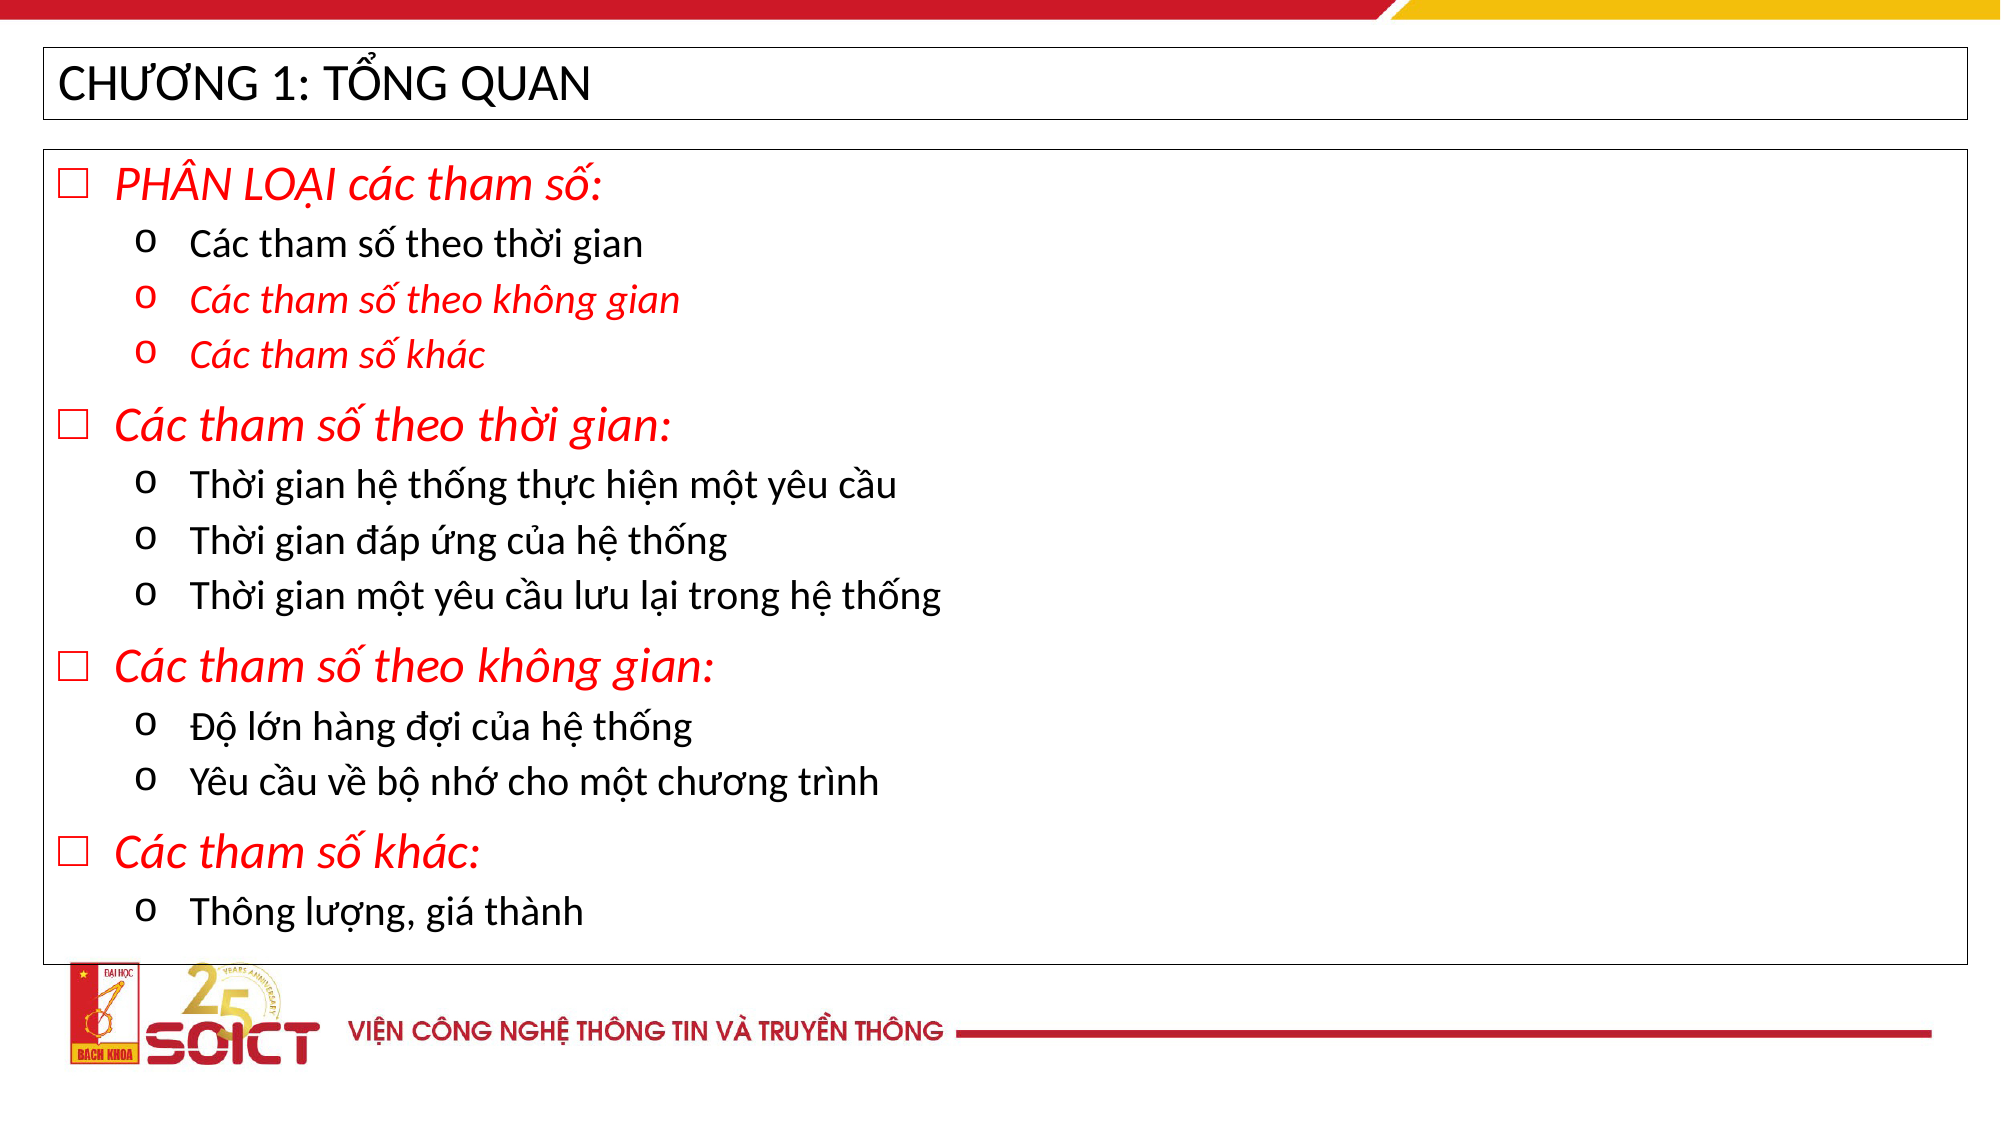

CHƯƠNG 1: TỔNG QUAN
PHÂN LOẠI các tham số:
Các tham số theo thời gian
Các tham số theo không gian
Các tham số khác
Các tham số theo thời gian:
Thời gian hệ thống thực hiện một yêu cầu
Thời gian đáp ứng của hệ thống
Thời gian một yêu cầu lưu lại trong hệ thống
Các tham số theo không gian:
Độ lớn hàng đợi của hệ thống
Yêu cầu về bộ nhớ cho một chương trình
Các tham số khác:
Thông lượng, giá thành